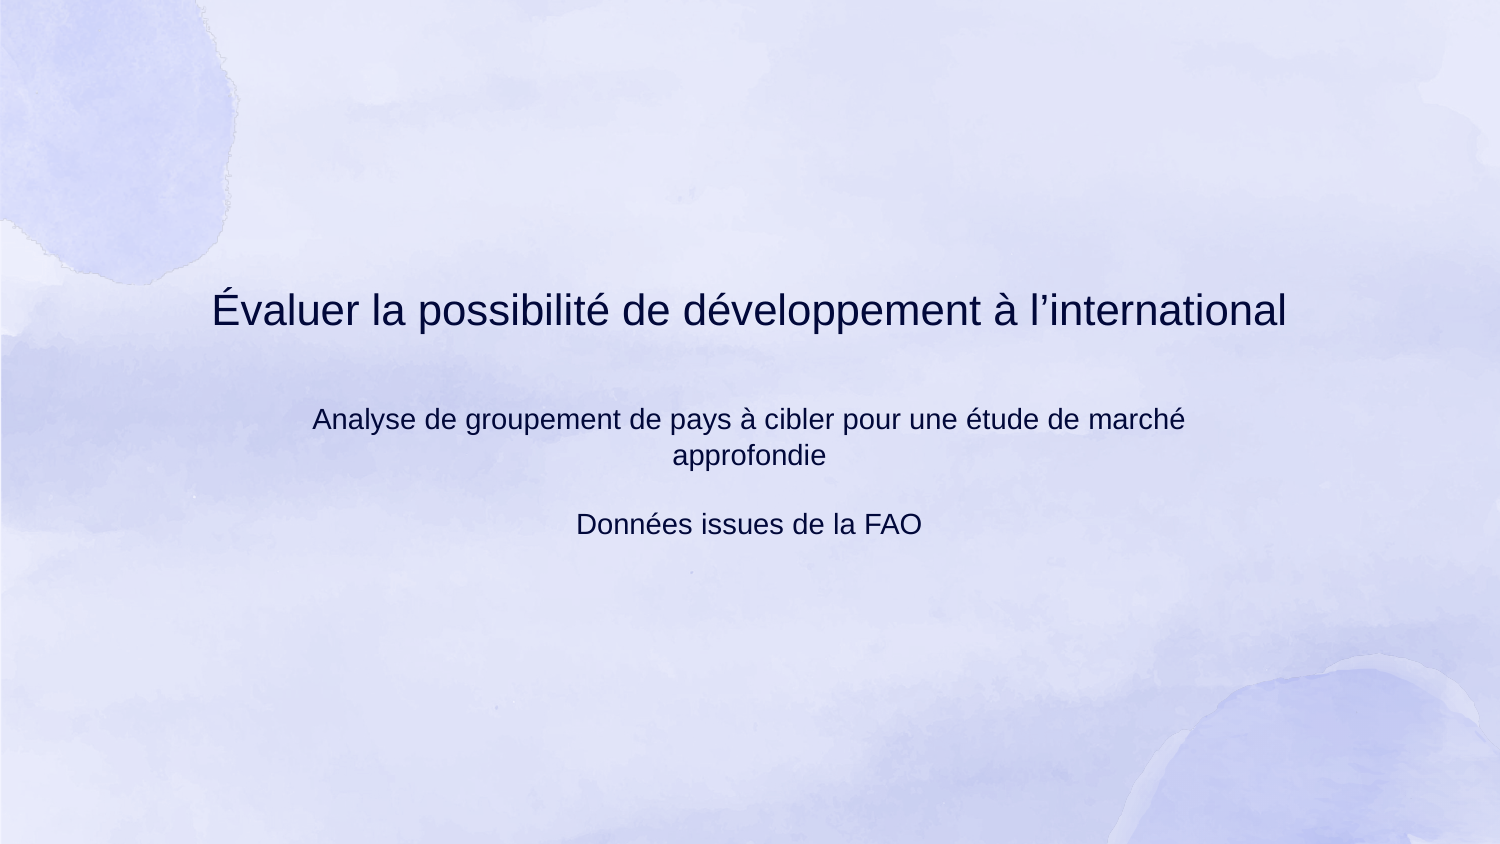

# Évaluer la possibilité de développement à l’international
Analyse de groupement de pays à cibler pour une étude de marché approfondie

Données issues de la FAO